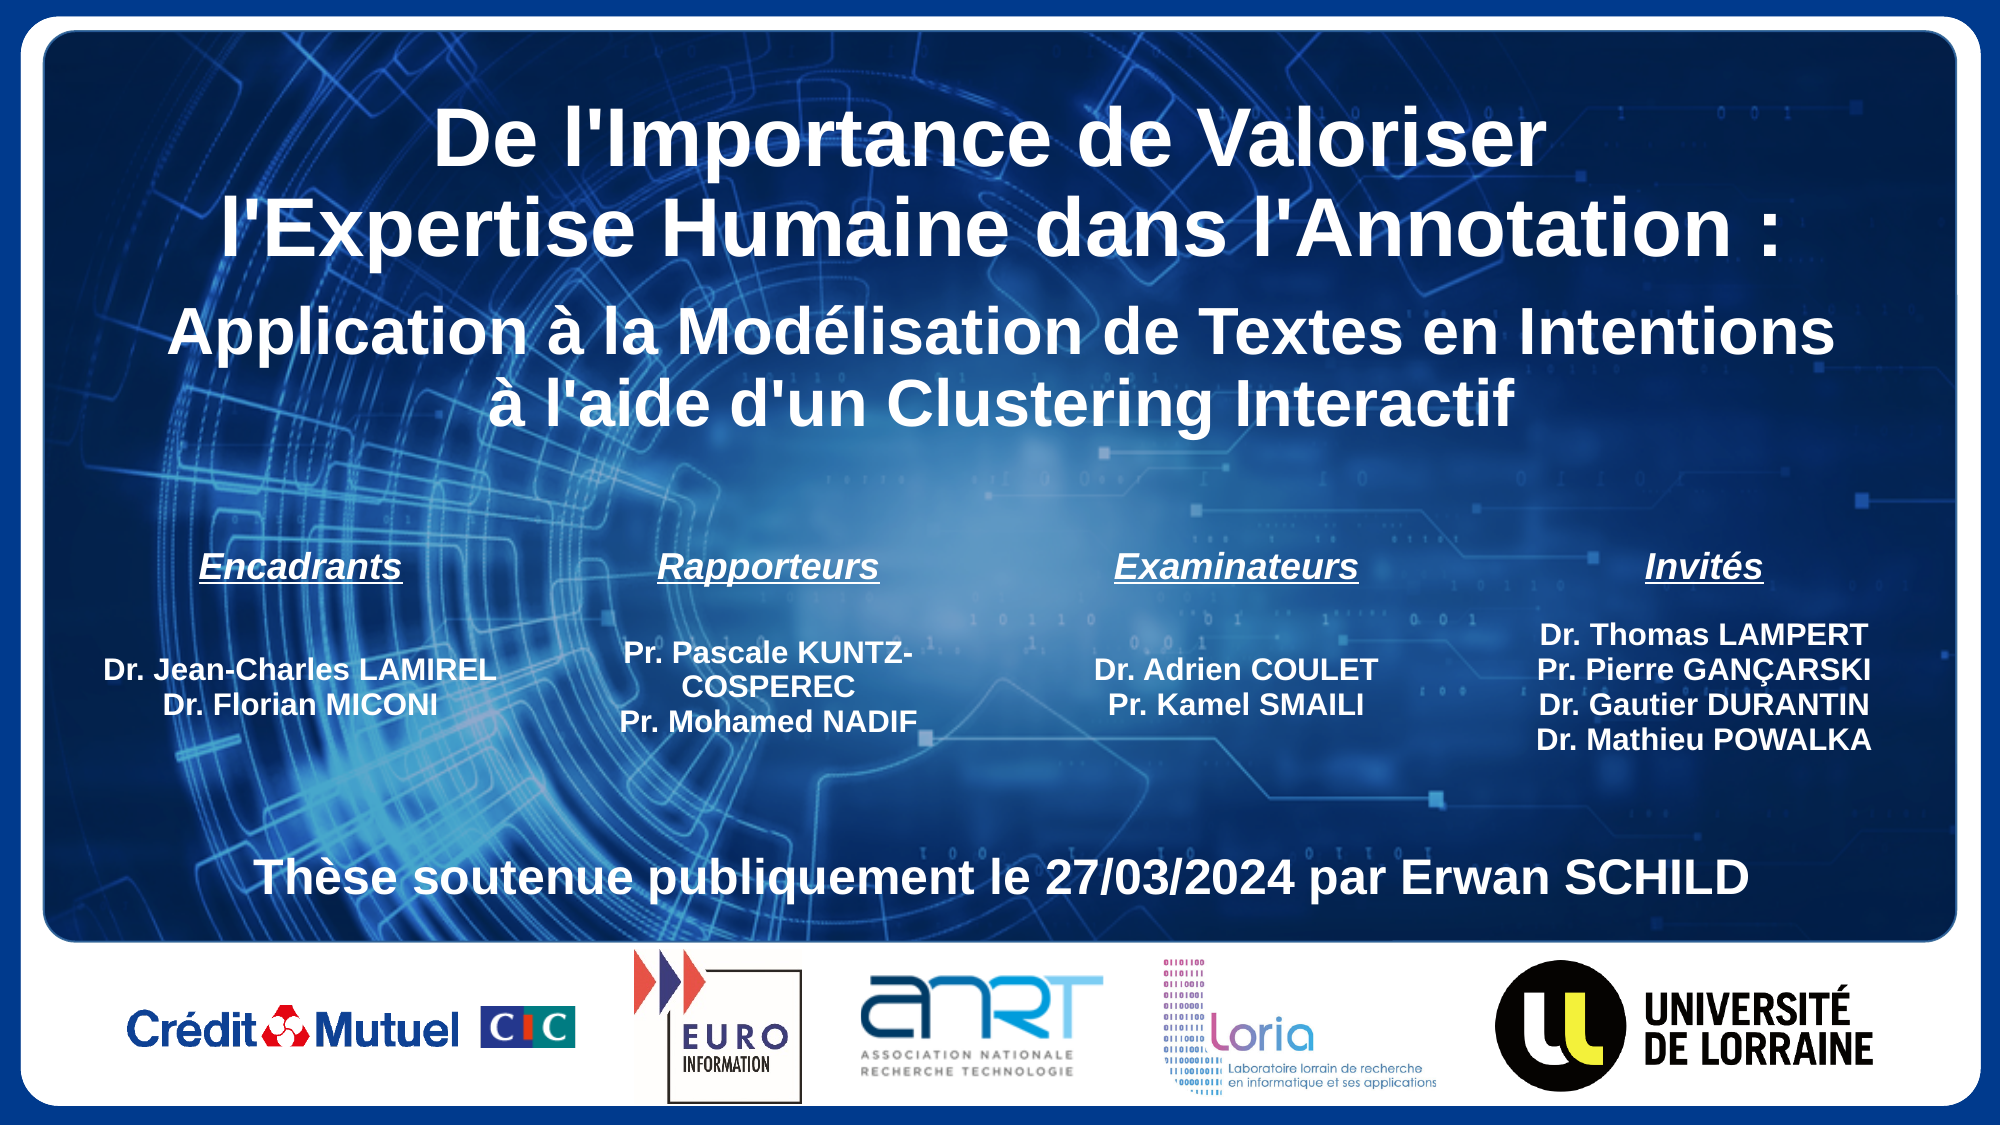

# De l'Importance de Valoriser l'Expertise Humaine dans l'Annotation : Application à la Modélisation de Textes en Intentions à l'aide d'un Clustering Interactif
| Encadrants | Rapporteurs | Examinateurs | Invités |
| --- | --- | --- | --- |
| Dr. Jean-Charles LAMIREL Dr. Florian MICONI | Pr. Pascale KUNTZ-COSPEREC Pr. Mohamed NADIF | Dr. Adrien COULET Pr. Kamel SMAILI | Dr. Thomas LAMPERT Pr. Pierre GANÇARSKI Dr. Gautier DURANTIN Dr. Mathieu POWALKA |
Thèse soutenue publiquement le 27/03/2024 par Erwan SCHILD